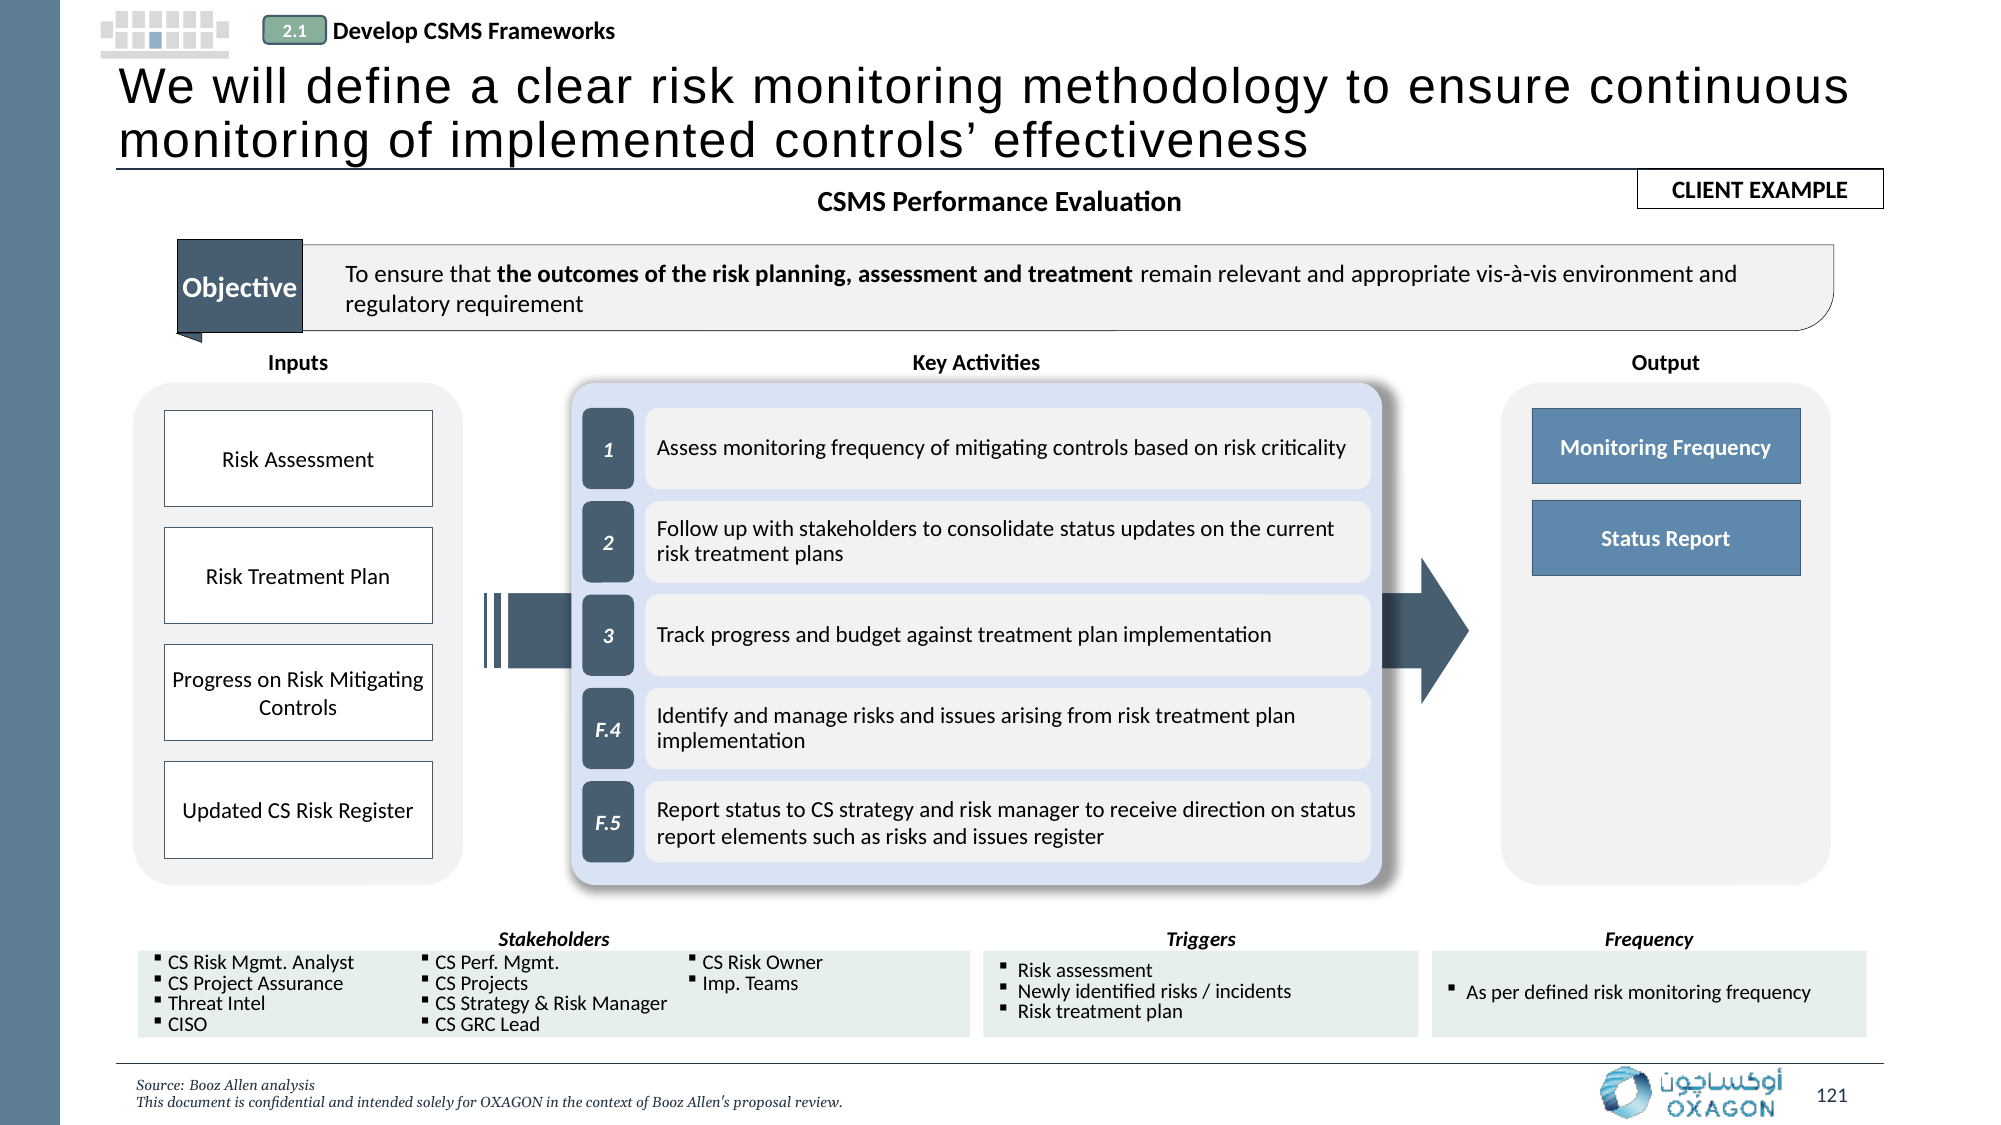

Develop CSMS Frameworks

2.1
# We will define a clear risk monitoring methodology to ensure continuous monitoring of implemented controls’ effectiveness

CLIENT EXAMPLE
CSMS Performance Evaluation
Objective
To ensure that the outcomes of the risk planning, assessment and treatment remain relevant and appropriate vis-à-vis environment and regulatory requirement

Key Activities
Inputs
Output

1
Assess monitoring frequency of mitigating controls based on risk criticality
2
Follow up with stakeholders to consolidate status updates on the current risk treatment plans
3
Track progress and budget against treatment plan implementation
F.4
Identify and manage risks and issues arising from risk treatment plan implementation
F.5
Report status to CS strategy and risk manager to receive direction on status report elements such as risks and issues register
Monitoring Frequency
Risk Assessment
Risk Treatment Plan
Progress on Risk Mitigating Controls
Updated CS Risk Register
Status Report

Stakeholders
Triggers
Frequency
CS Risk Mgmt. Analyst
CS Project Assurance
Threat Intel
CISO
CS Perf. Mgmt.
CS Projects
CS Strategy & Risk Manager
CS GRC Lead
CS Risk Owner
Imp. Teams
Risk assessment
Newly identified risks / incidents
Risk treatment plan
As per defined risk monitoring frequency
Source: Booz Allen analysis
This document is confidential and intended solely for OXAGON in the context of Booz Allen's proposal review.